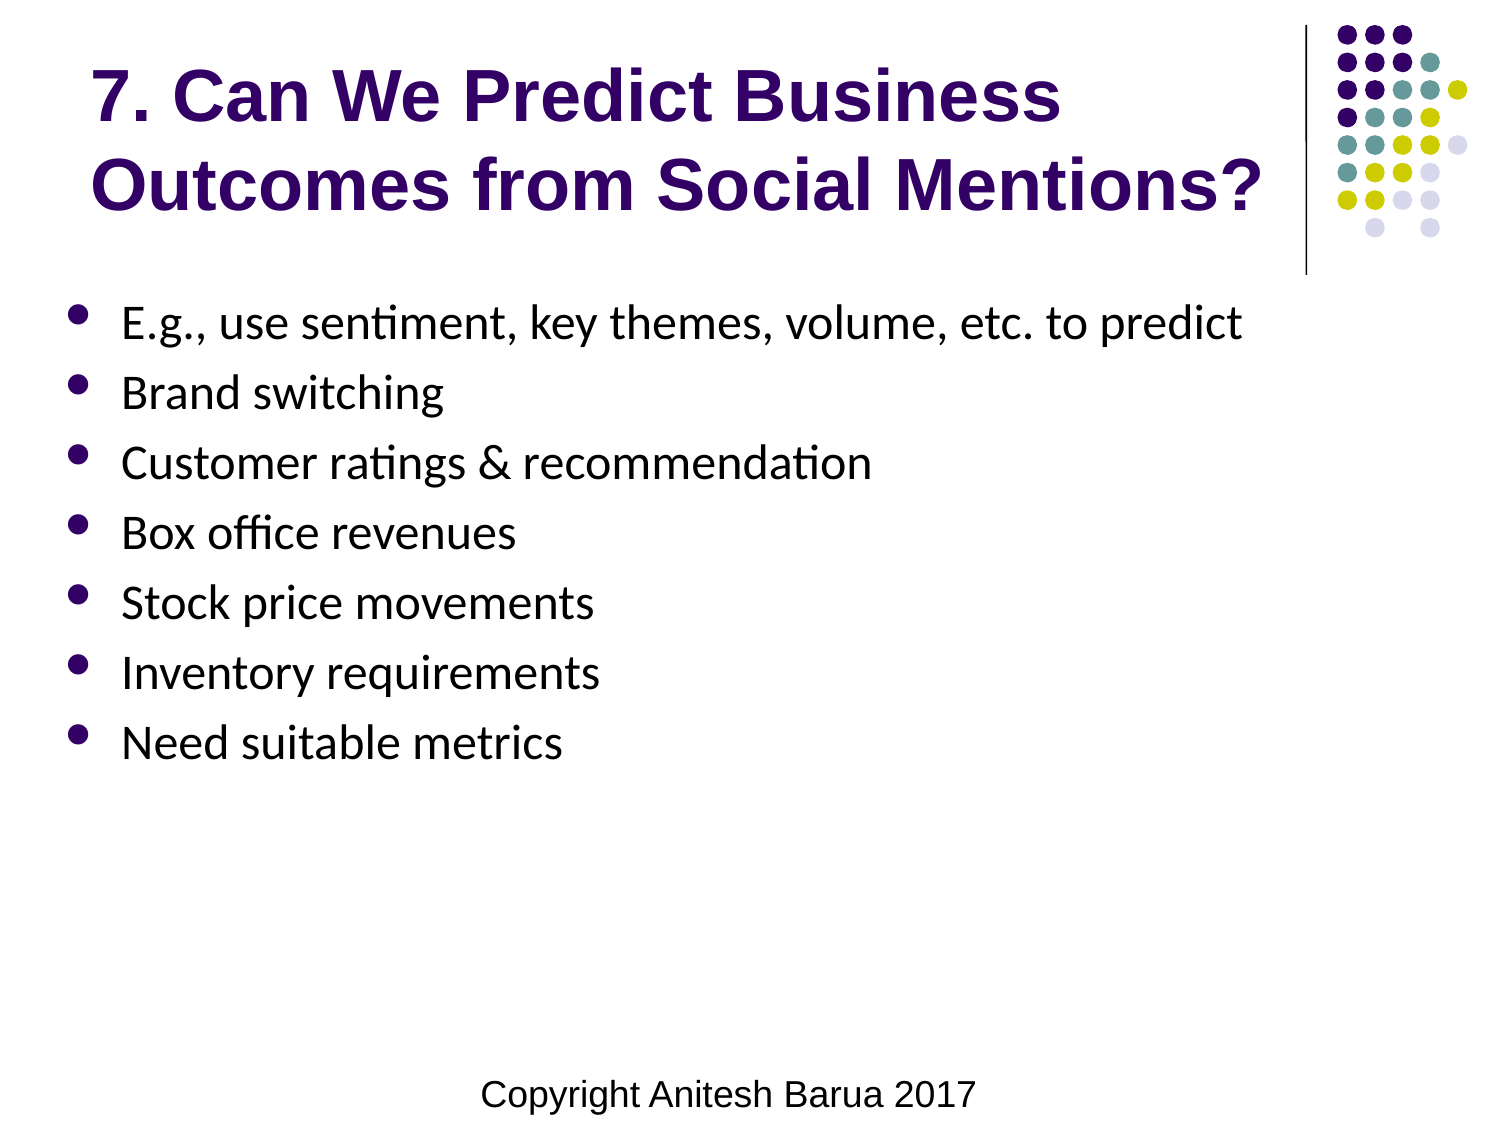

# 7. Can We Predict Business Outcomes from Social Mentions?
E.g., use sentiment, key themes, volume, etc. to predict
Brand switching
Customer ratings & recommendation
Box office revenues
Stock price movements
Inventory requirements
Need suitable metrics

Copyright Anitesh Barua 2017